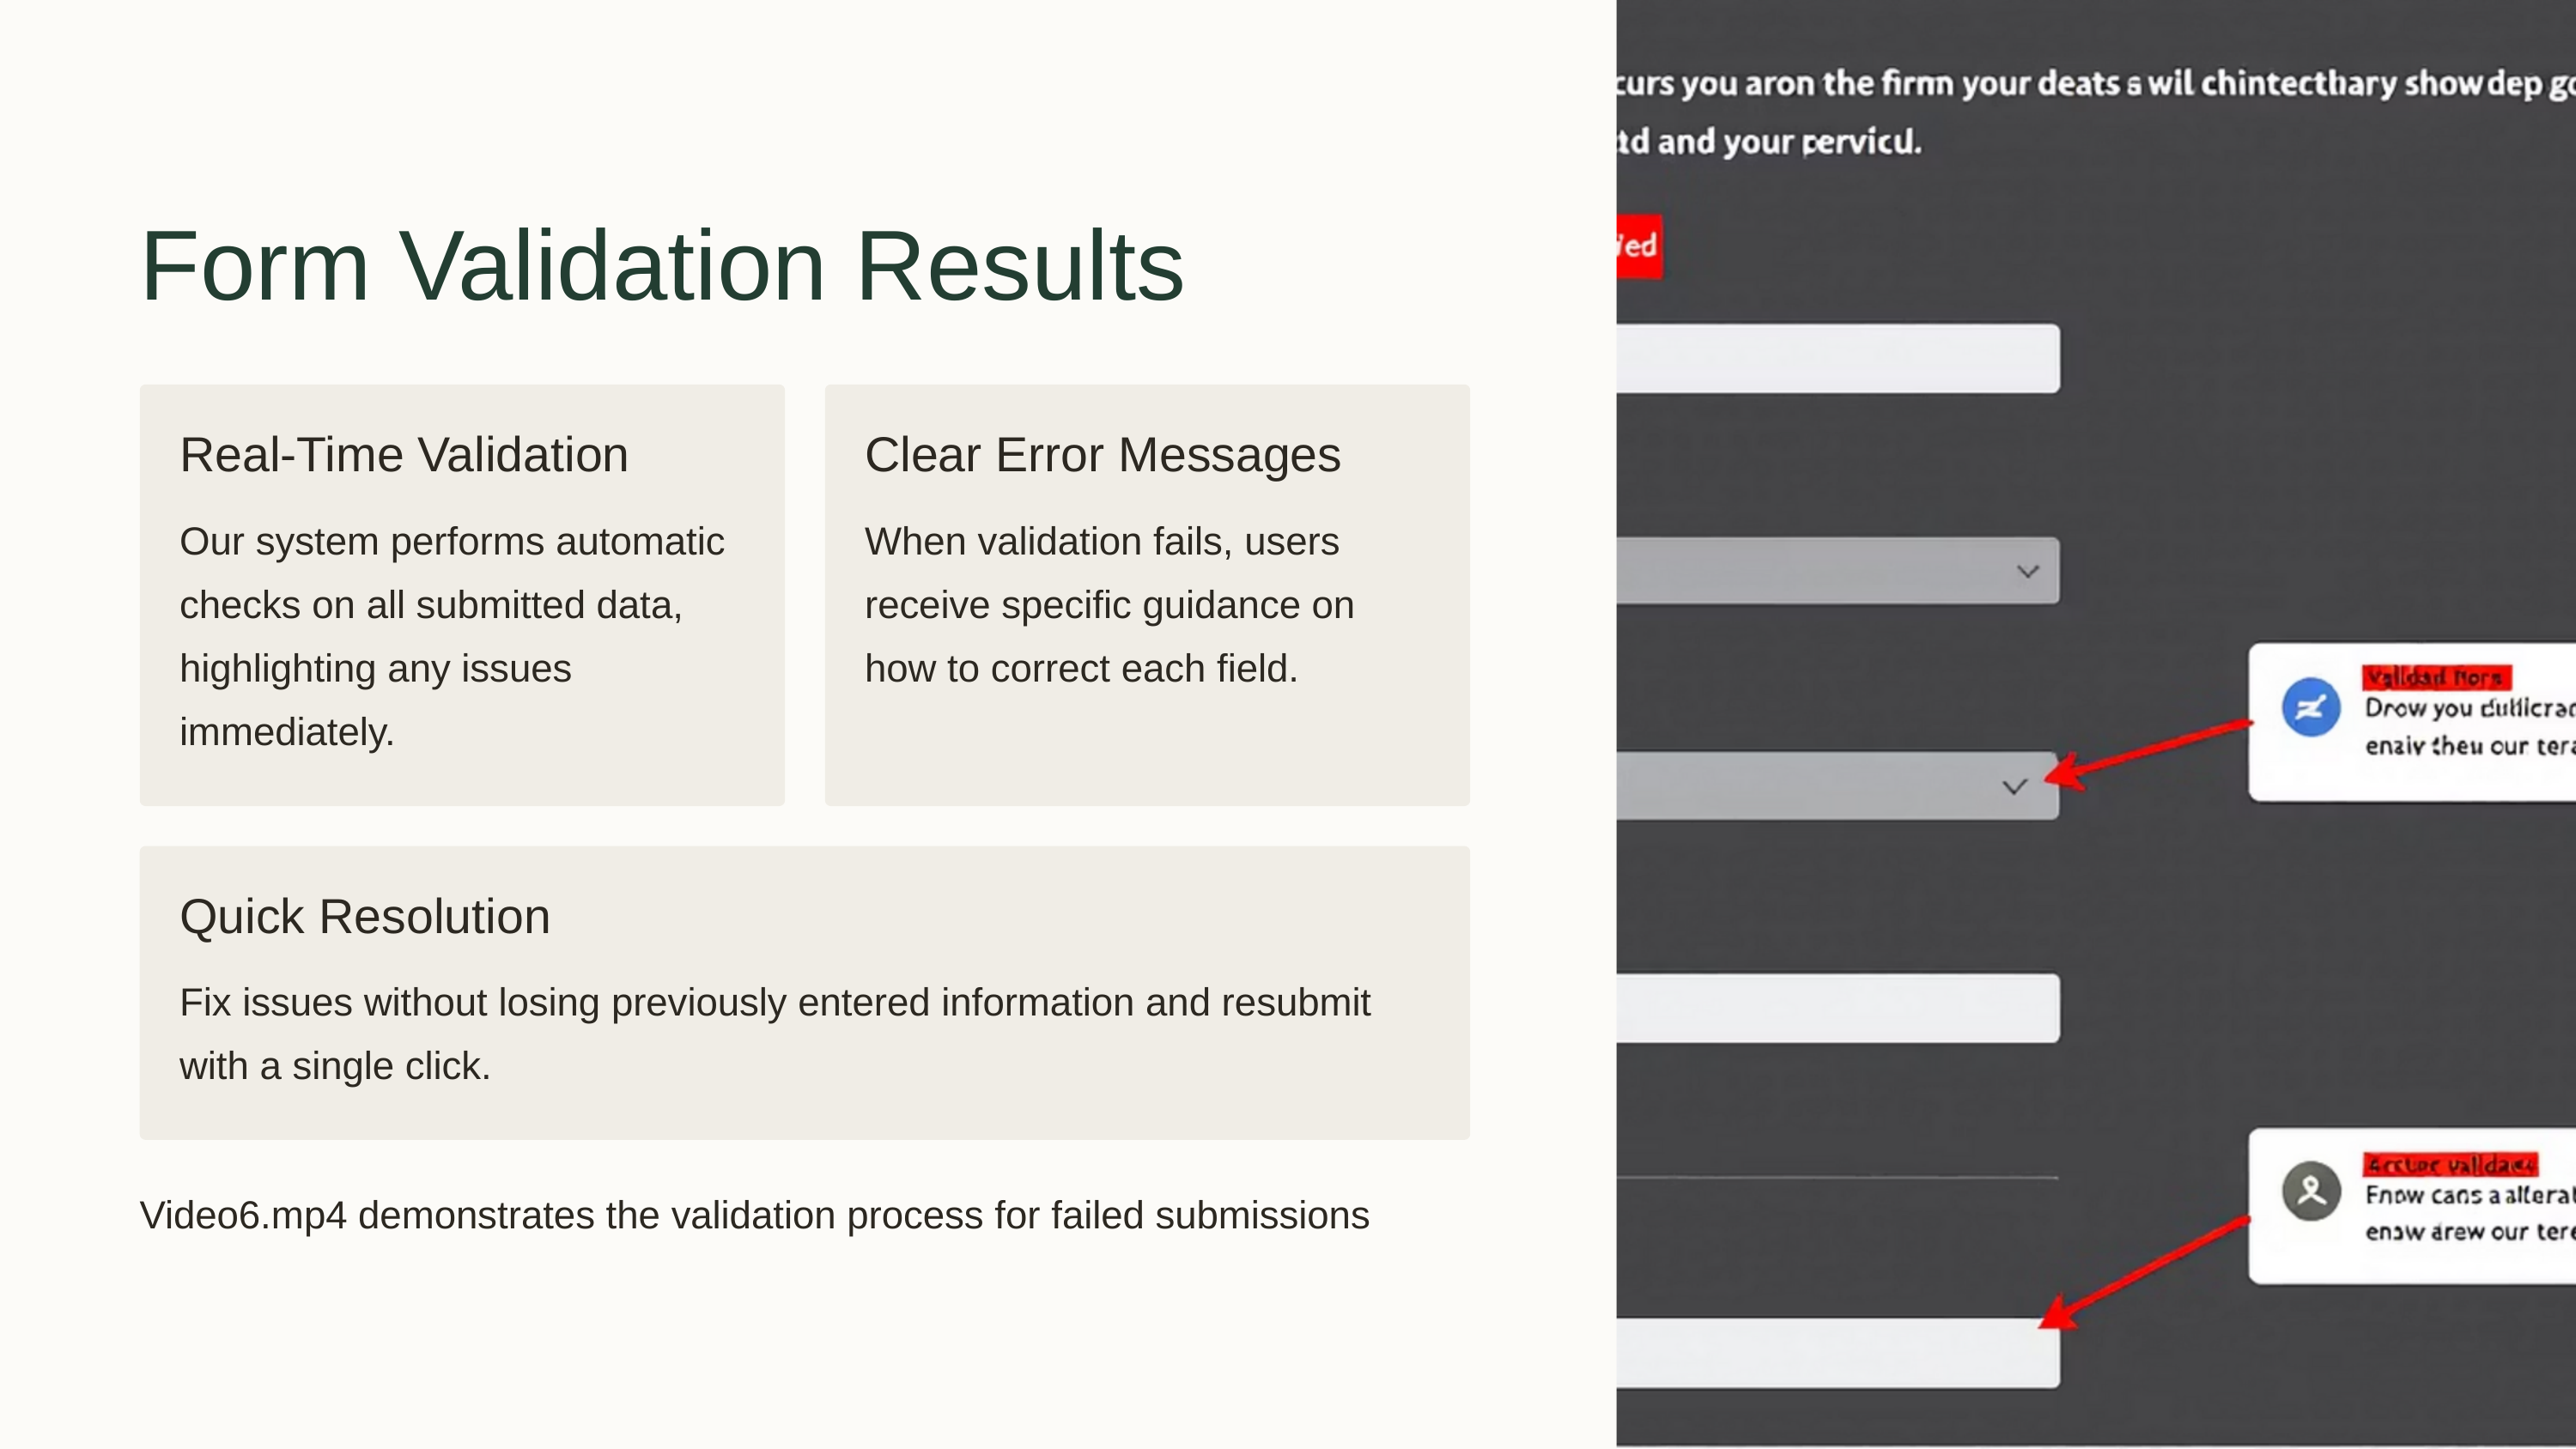

Form Validation Results

Real-Time Validation
Clear Error Messages
Our system performs automatic checks on all submitted data, highlighting any issues immediately.
When validation fails, users receive specific guidance on how to correct each field.

Quick Resolution
Fix issues without losing previously entered information and resubmit with a single click.
Video6.mp4 demonstrates the validation process for failed submissions